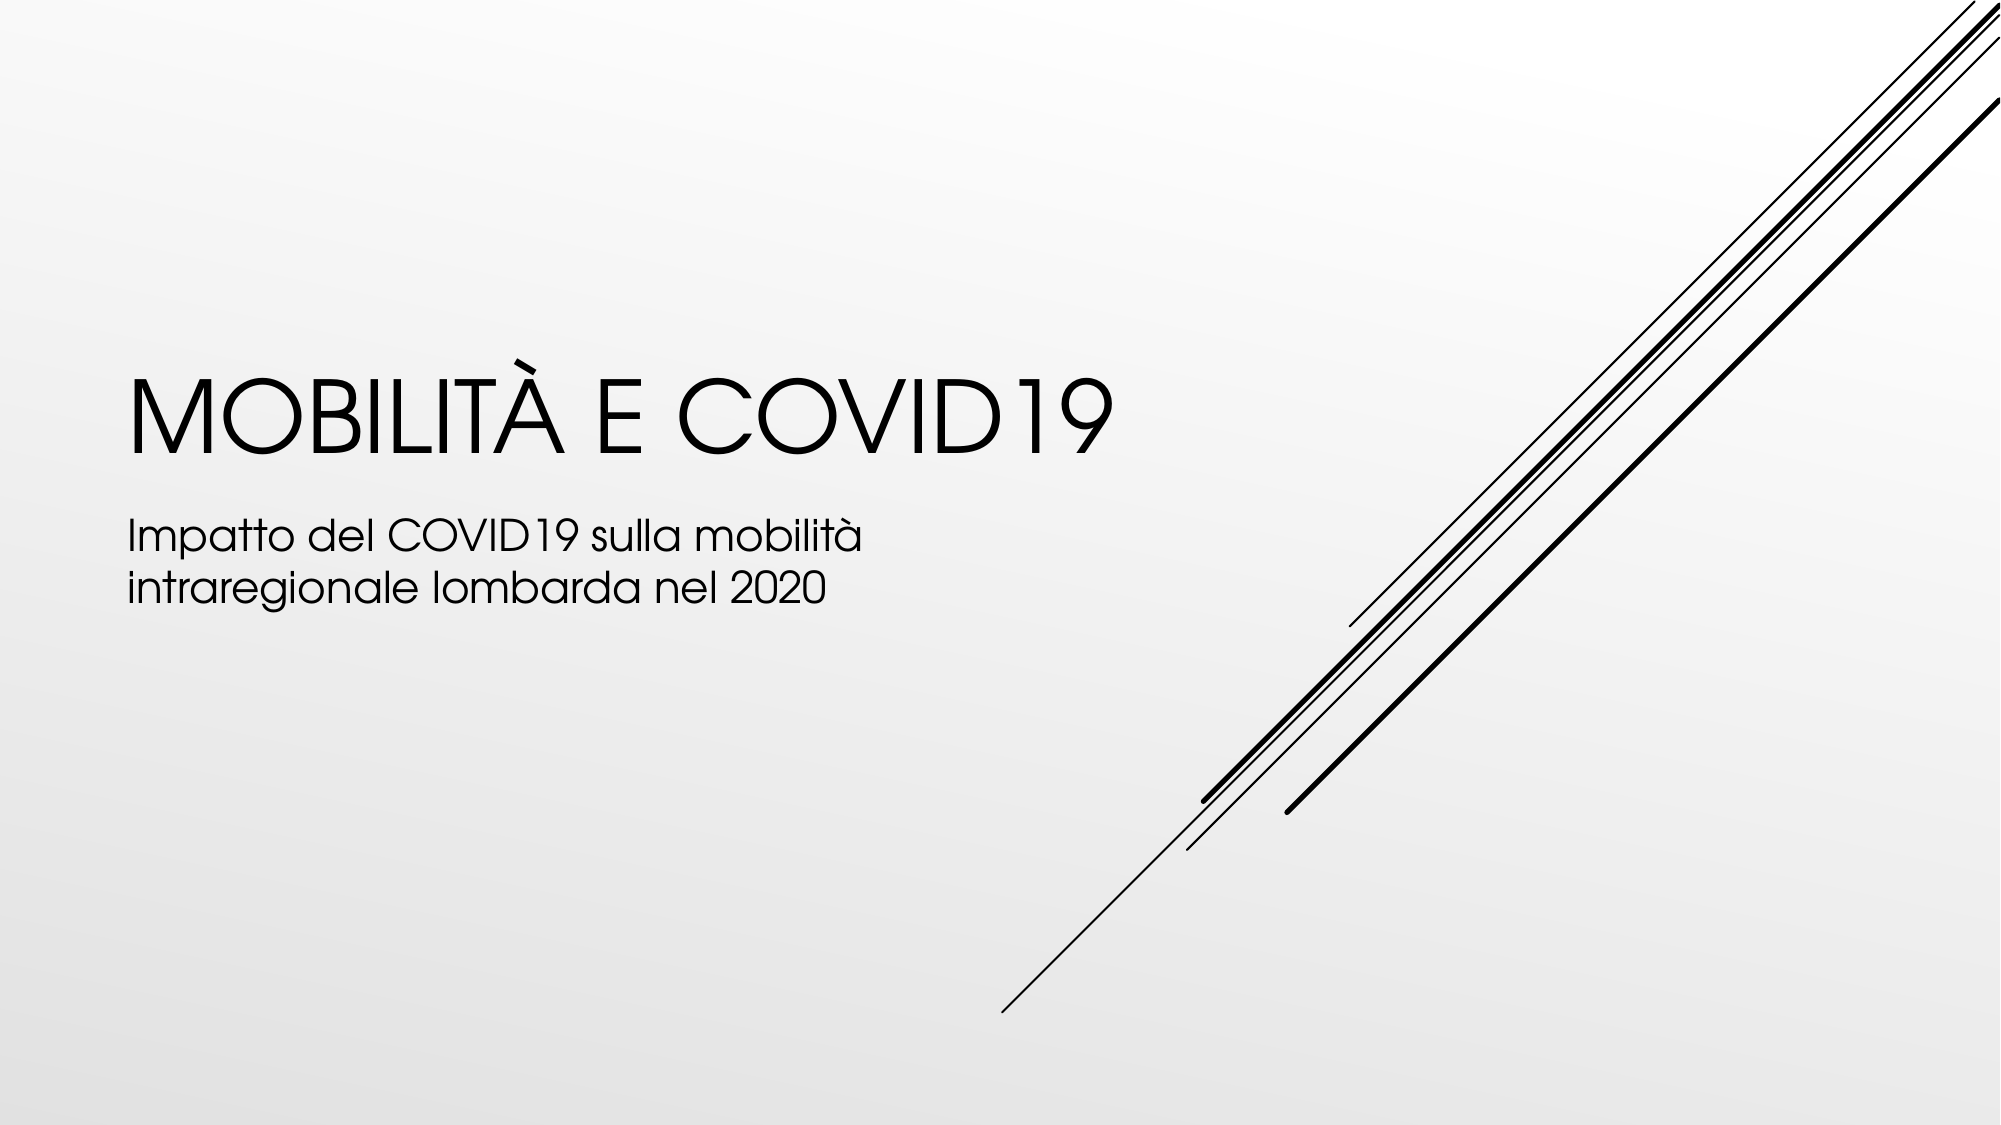

# Mobilità e covid19
Impatto del COVID19 sulla mobilità intraregionale lombarda nel 2020